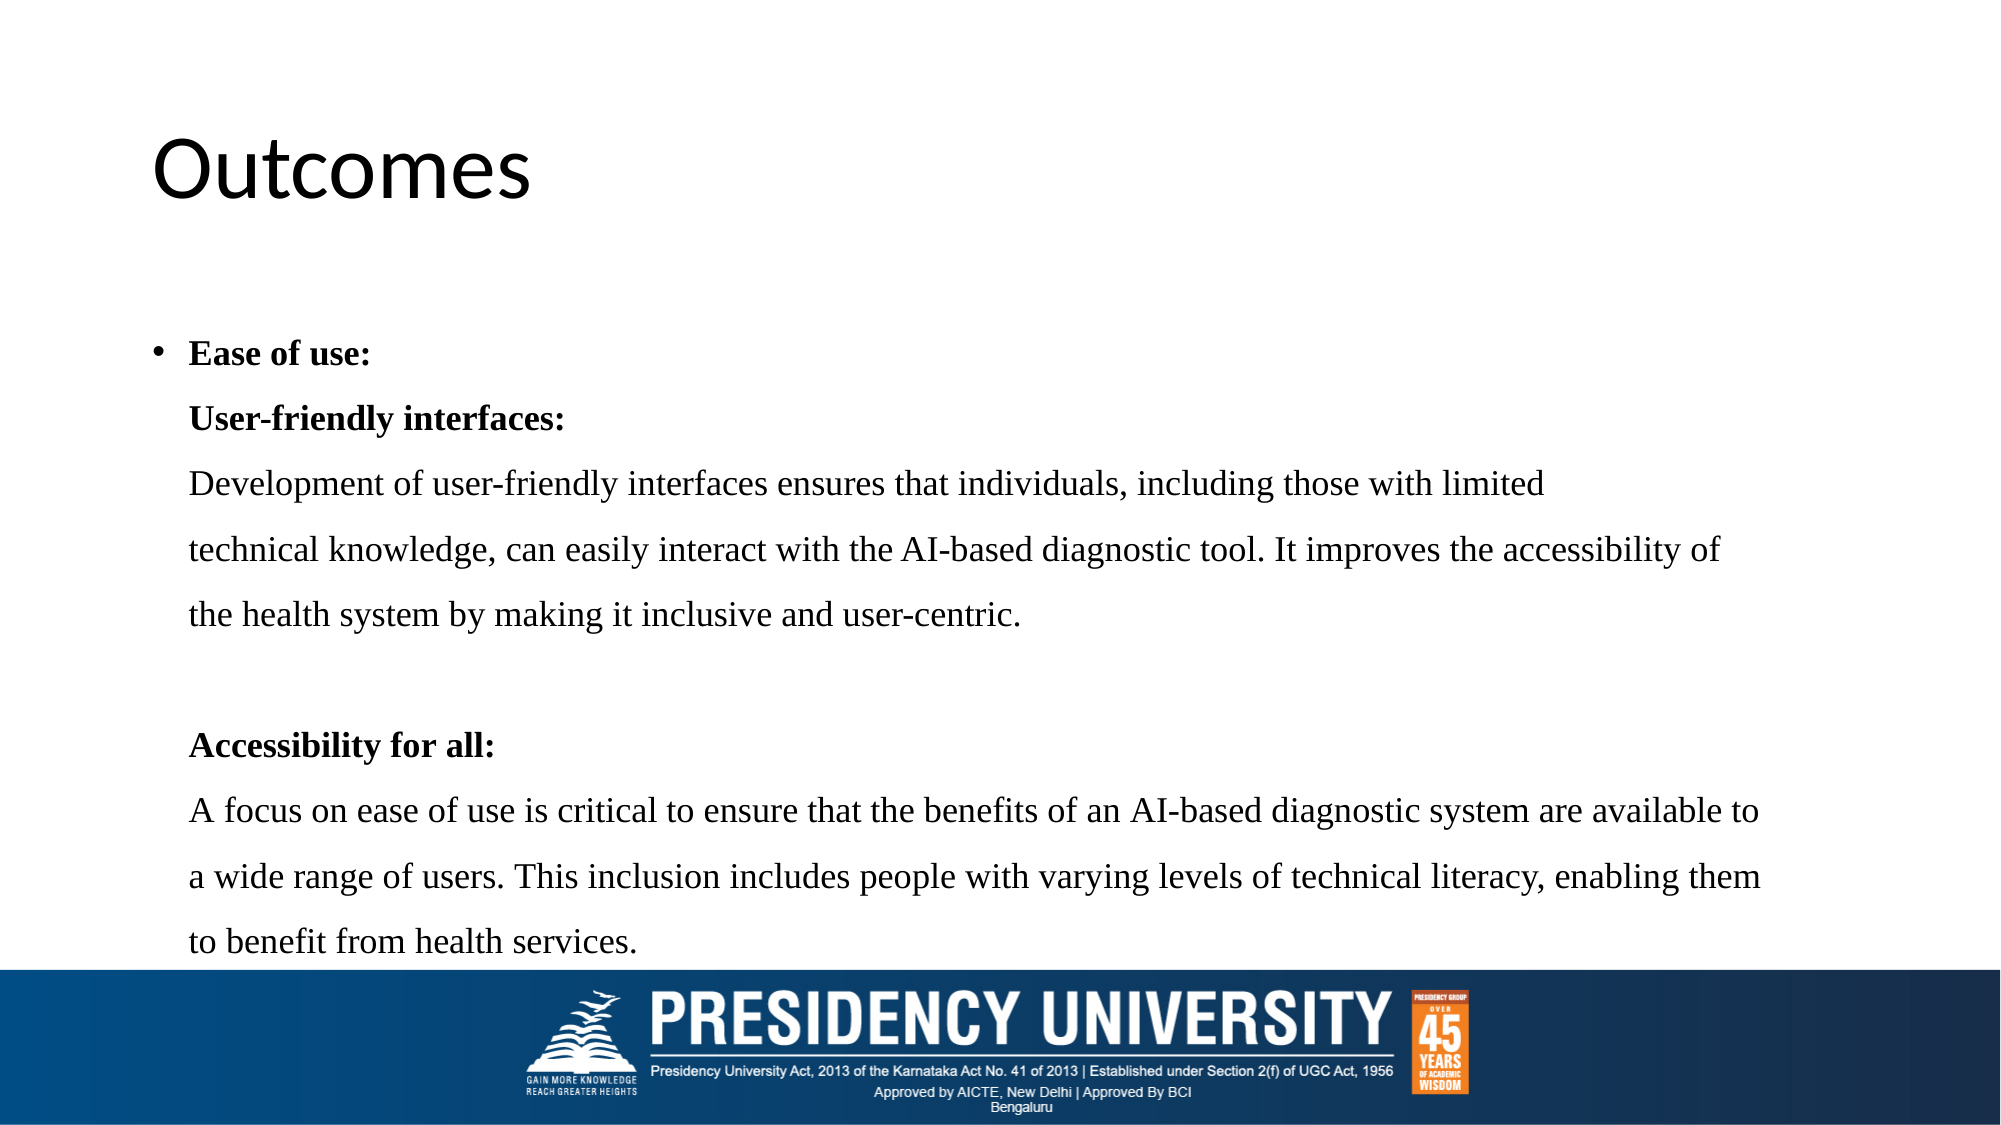

# Outcomes
Ease of use:
User-friendly interfaces:
Development of user-friendly interfaces ensures that individuals, including those with limited technical knowledge, can easily interact with the AI-based diagnostic tool. It improves the accessibility of the health system by making it inclusive and user-centric.
Accessibility for all:
A focus on ease of use is critical to ensure that the benefits of an AI-based diagnostic system are available to a wide range of users. This inclusion includes people with varying levels of technical literacy, enabling them to benefit from health services.